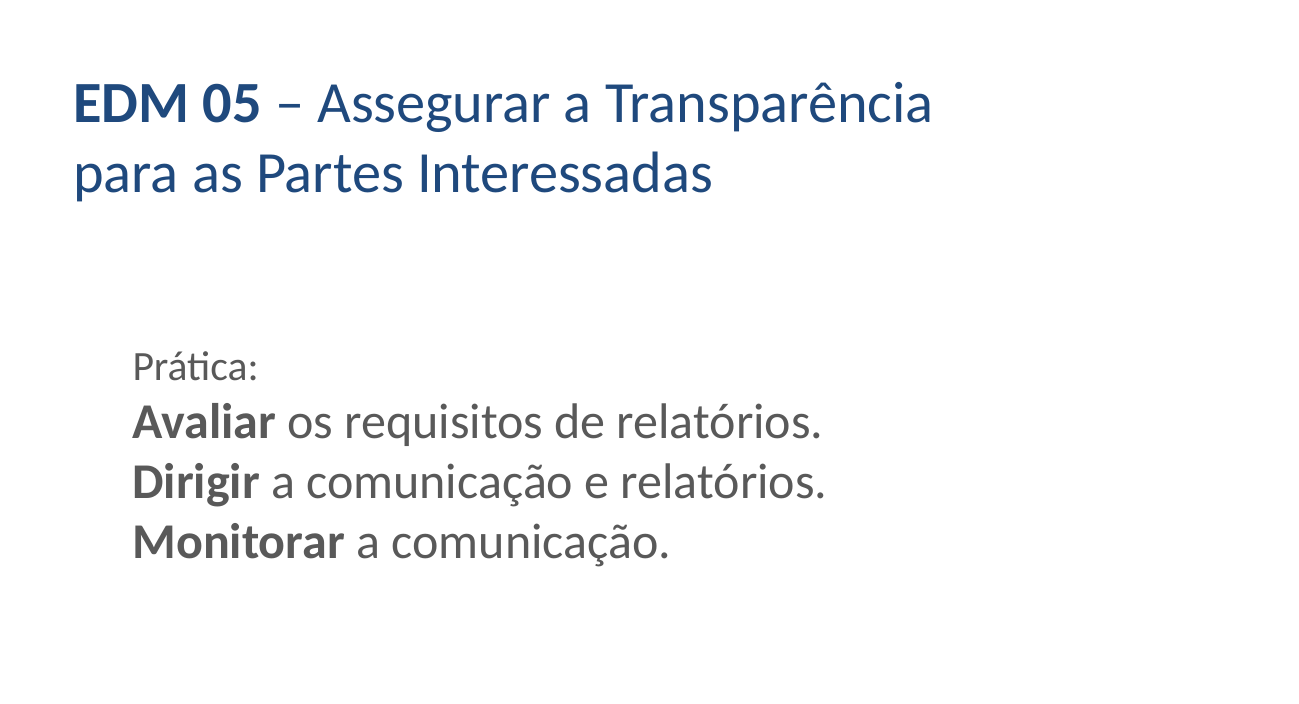

EDM 05 – Assegurar a Transparência
para as Partes Interessadas

Prática:
Avaliar os requisitos de relatórios.
Dirigir a comunicação e relatórios.
Monitorar a comunicação.